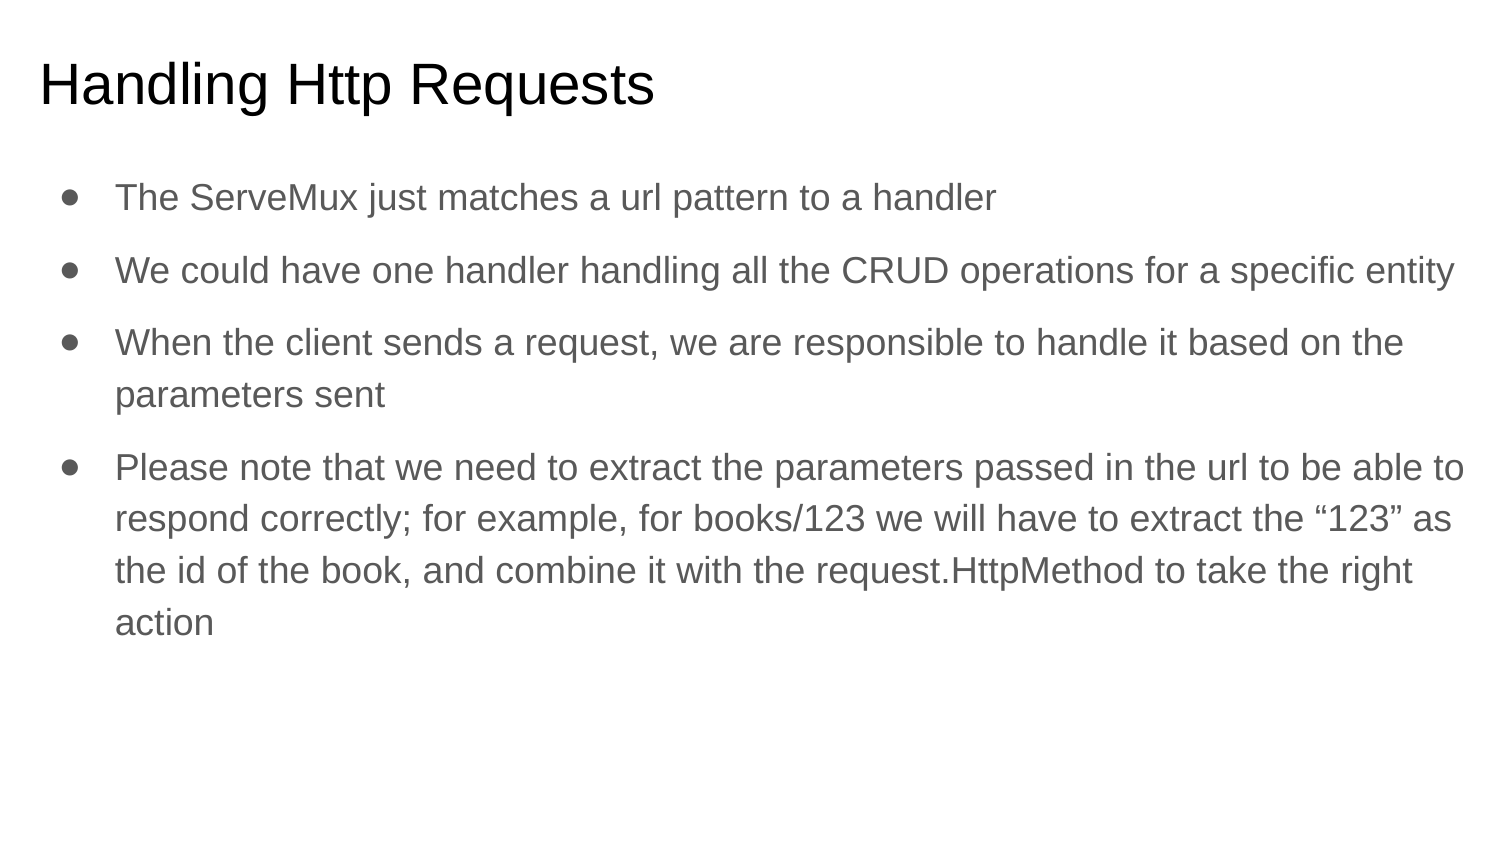

# Handling Http Requests
The ServeMux just matches a url pattern to a handler
We could have one handler handling all the CRUD operations for a specific entity
When the client sends a request, we are responsible to handle it based on the parameters sent
Please note that we need to extract the parameters passed in the url to be able to respond correctly; for example, for books/123 we will have to extract the “123” as the id of the book, and combine it with the request.HttpMethod to take the right action